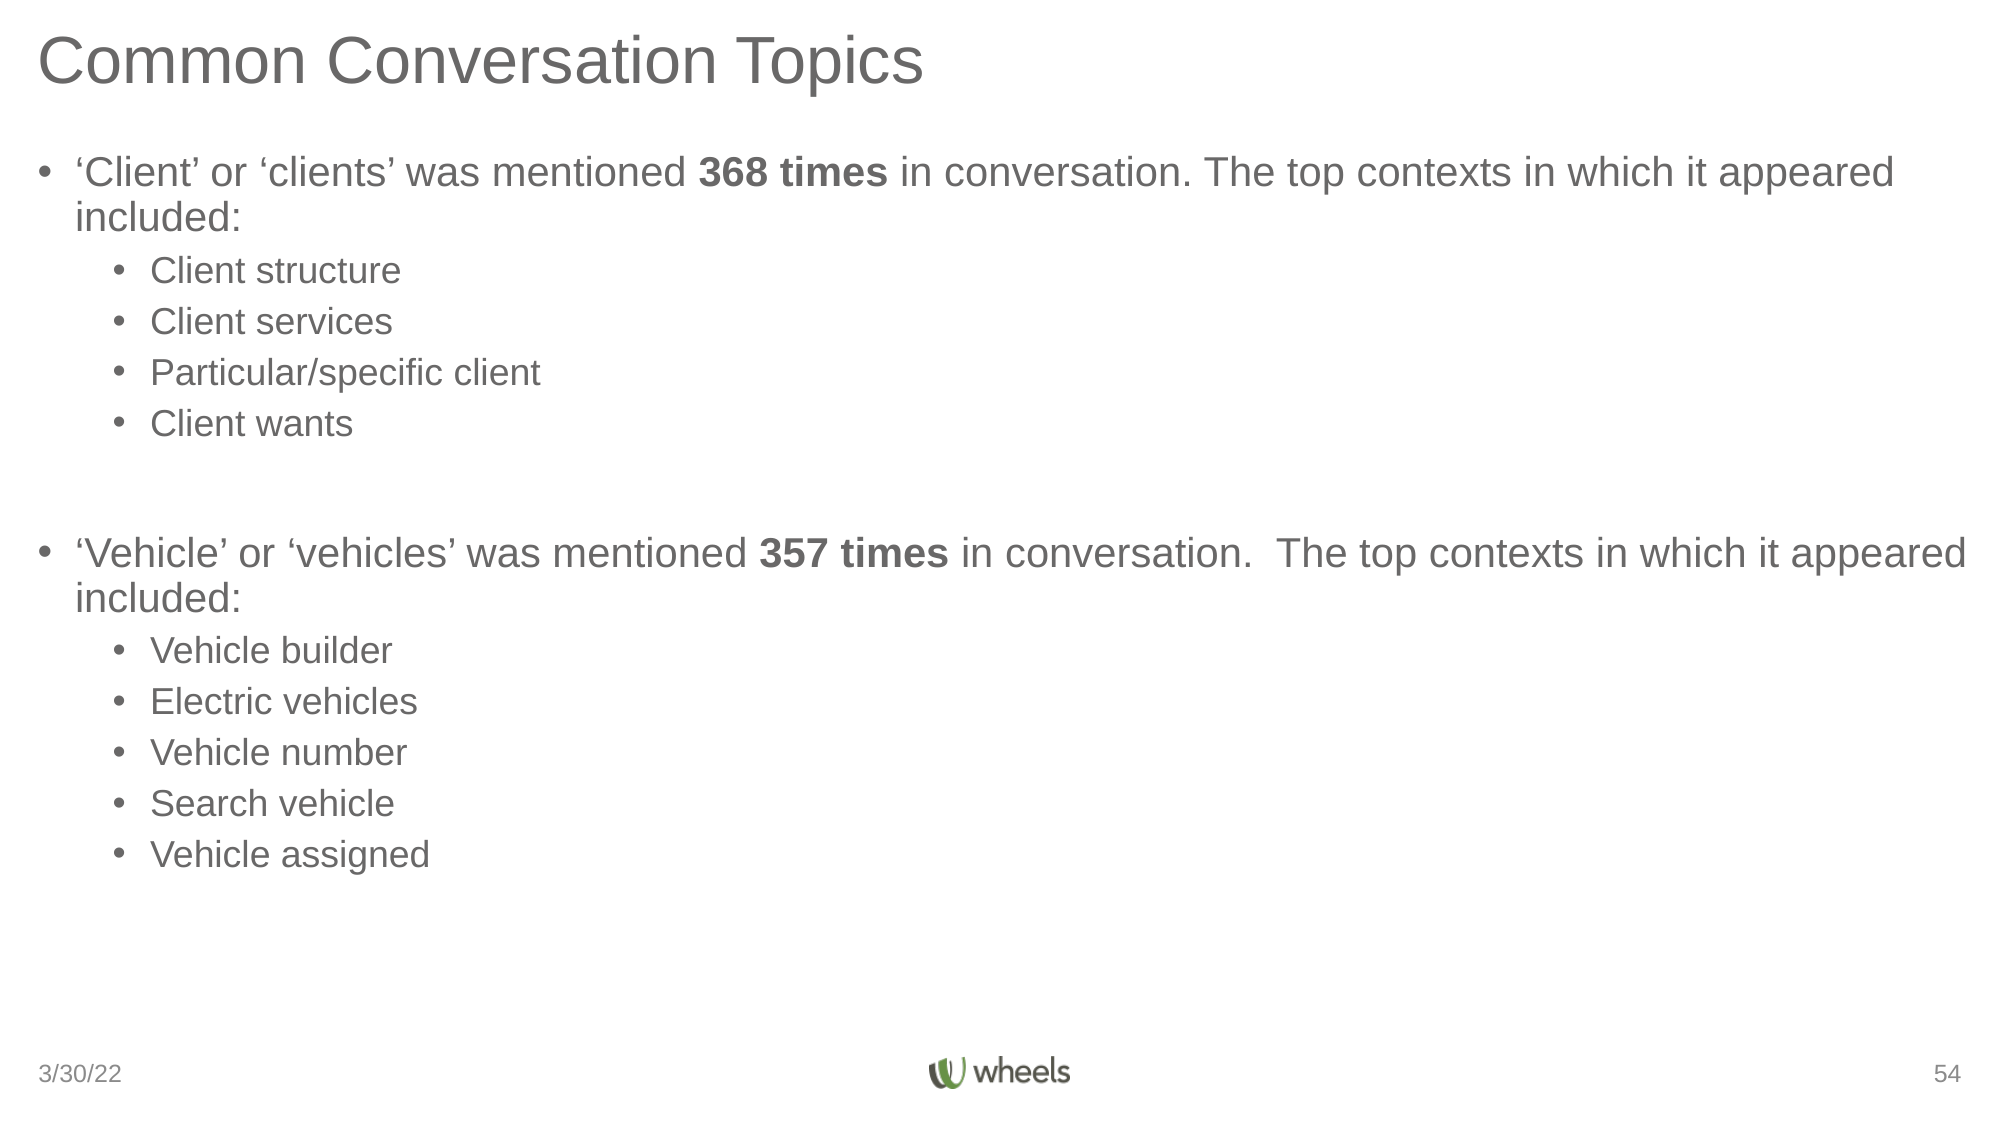

# Common Conversation Topics
‘Client’ or ‘clients’ was mentioned 368 times in conversation. The top contexts in which it appeared included:
Client structure
Client services
Particular/specific client
Client wants

‘Vehicle’ or ‘vehicles’ was mentioned 357 times in conversation.  The top contexts in which it appeared included:
Vehicle builder
Electric vehicles
Vehicle number
Search vehicle
Vehicle assigned
3/30/22
54